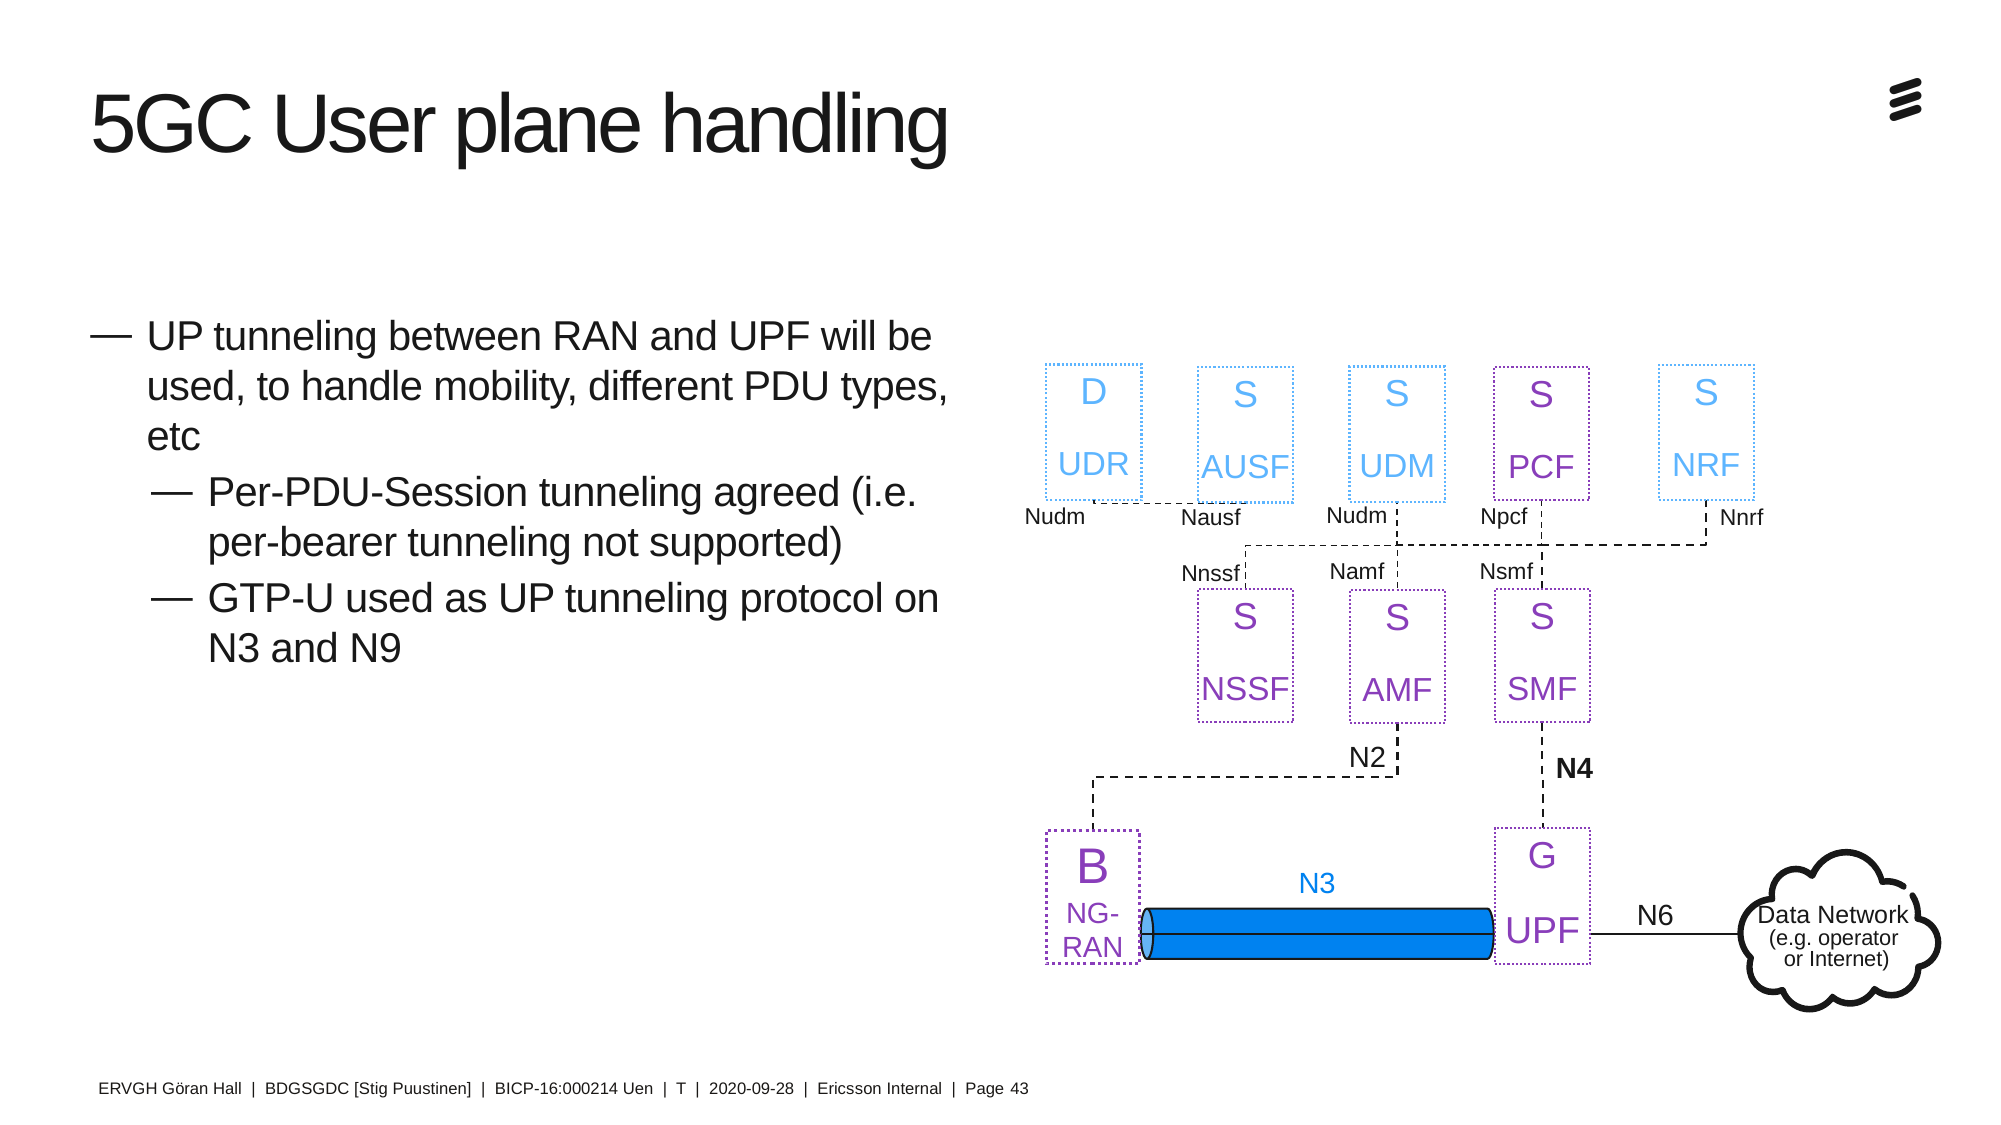

# 5GC User plane handling
UP tunneling between RAN and UPF will be used, to handle mobility, different PDU types, etc
Per-PDU-Session tunneling agreed (i.e. per-bearer tunneling not supported)
GTP-U used as UP tunneling protocol on N3 and N9

D

UDR
S

NRF
S

UDM
S

PCF
S

AUSF
Nudm
Npcf
Nudm
Nnrf
Nausf
Nsmf
Namf
Nnssf
S

NSSF
S

SMF
S

AMF
N2
N4

G

UPF
B
NG-RAN

Data Network
(e.g. operator
or Internet)
N3
N6